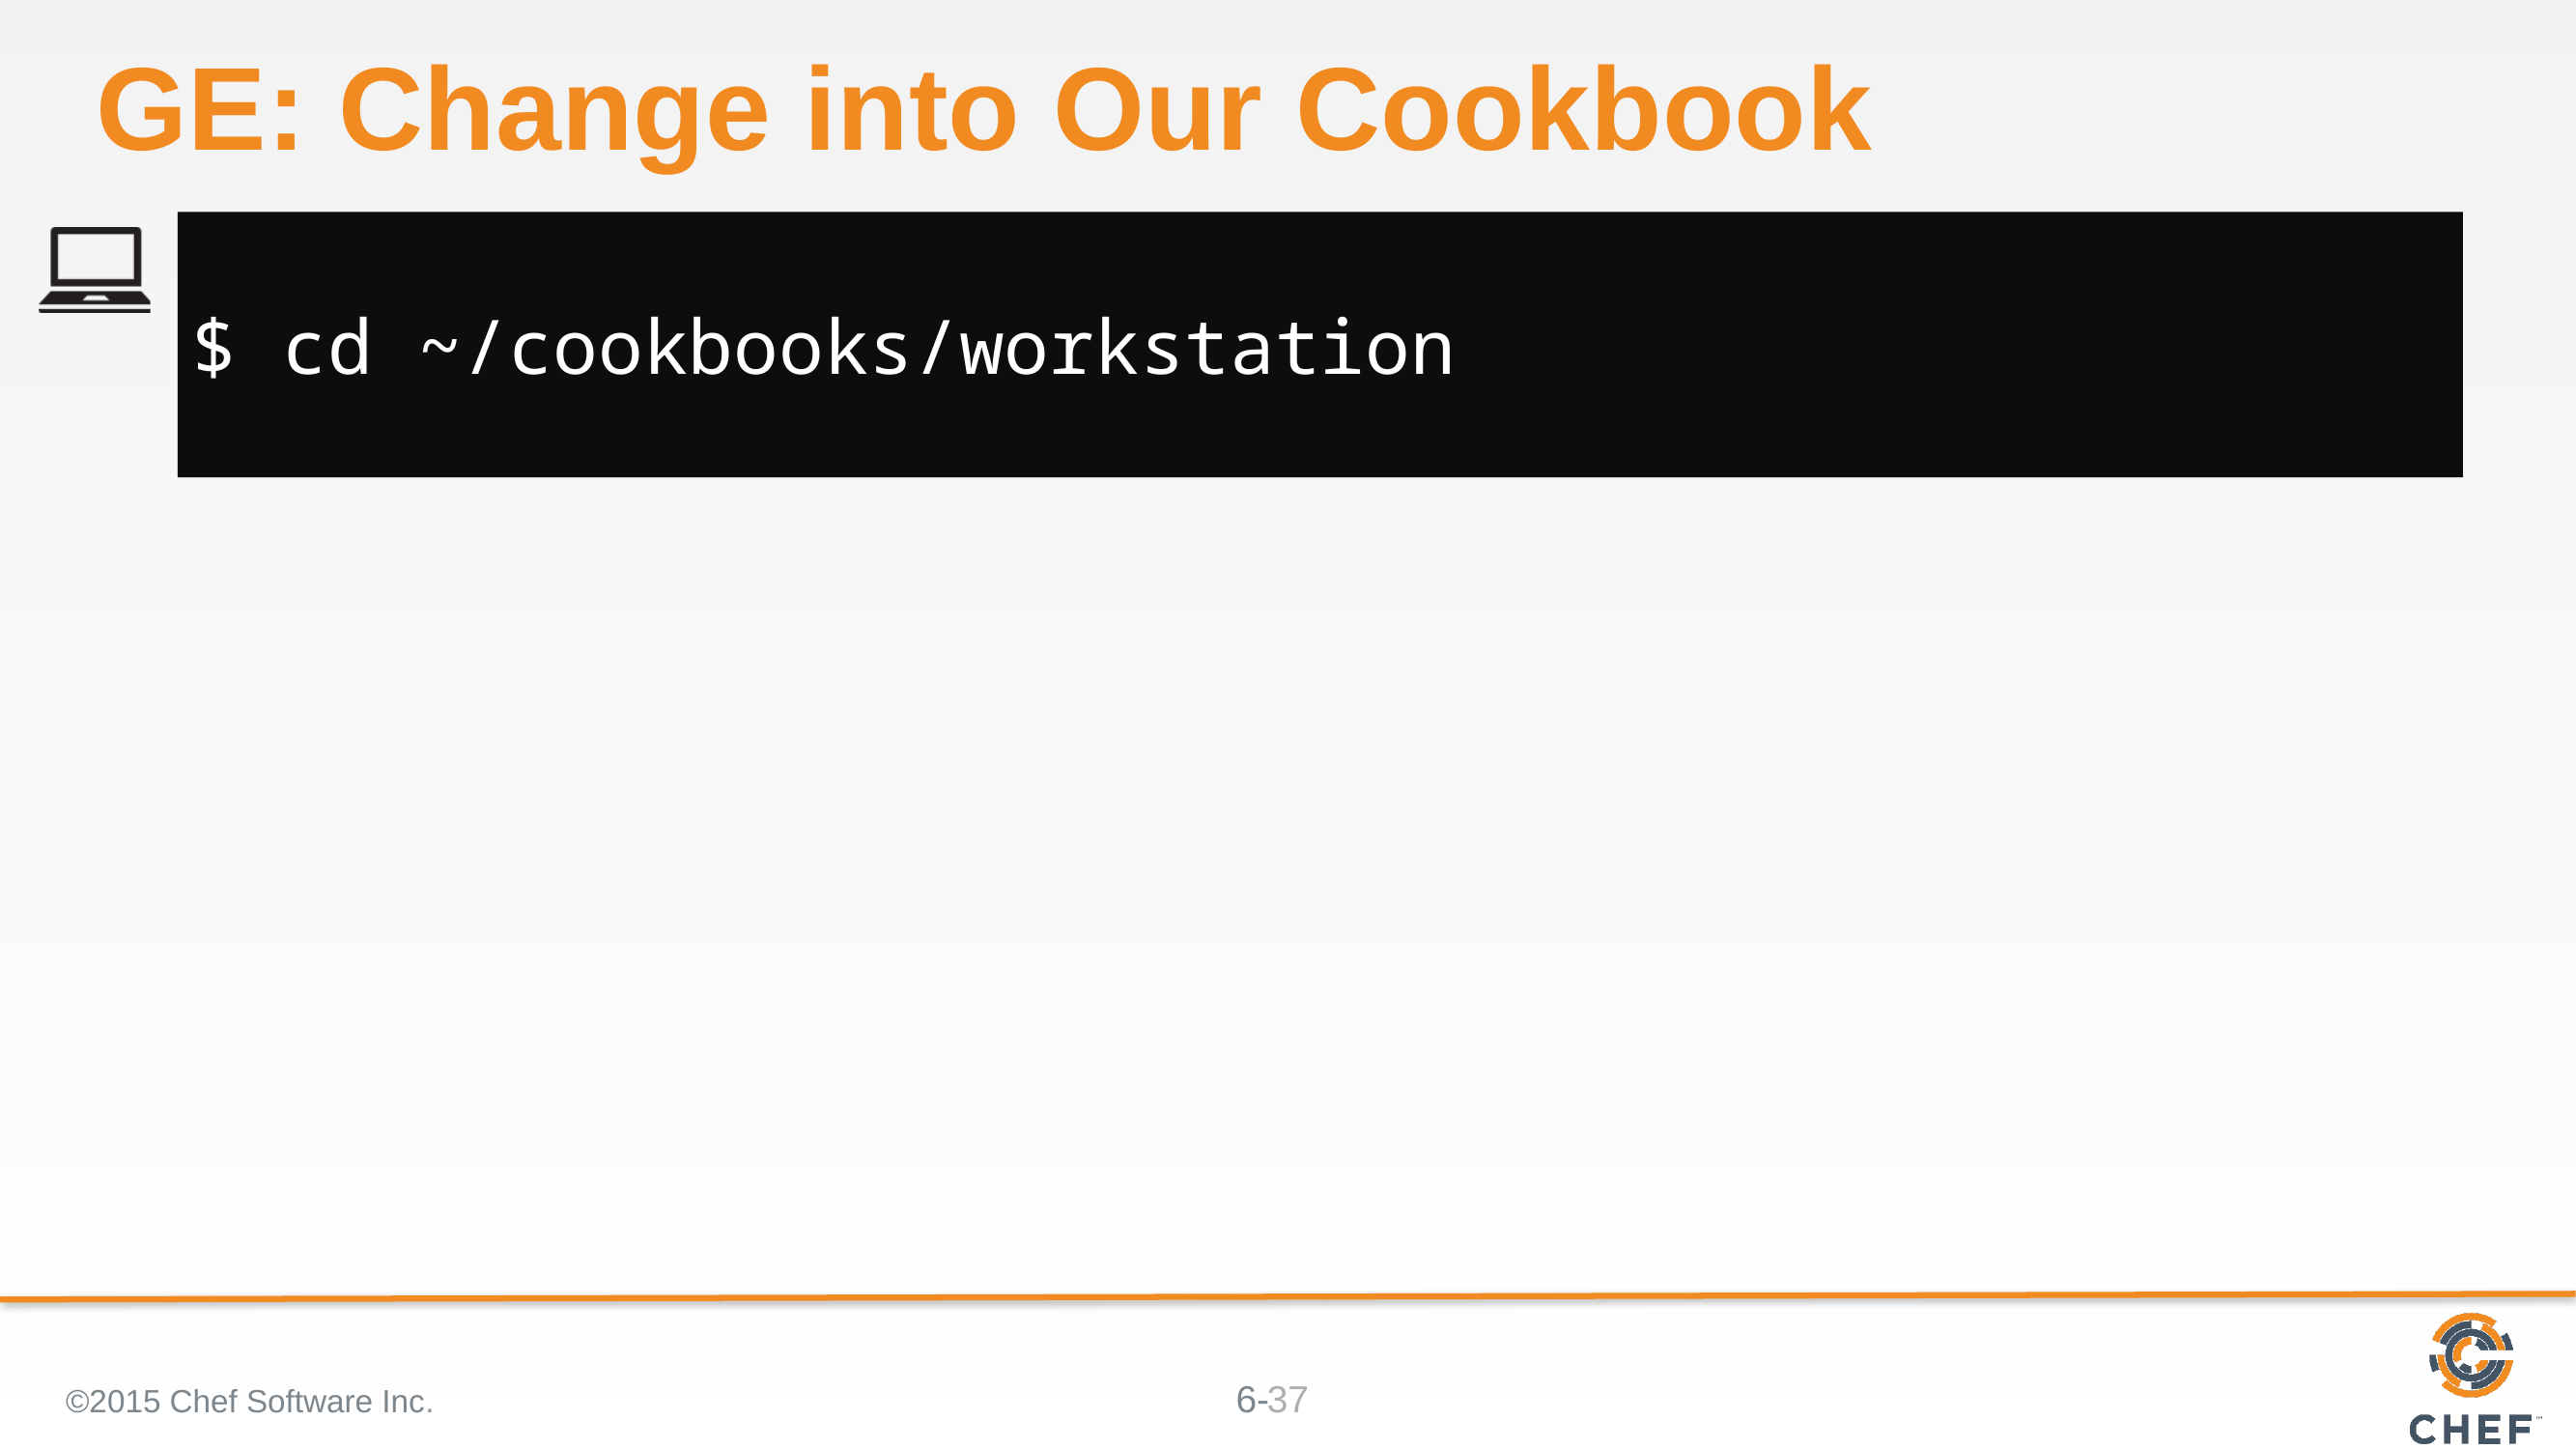

# GE: Change into Our Cookbook
$ cd ~/cookbooks/workstation
©2015 Chef Software Inc.
37